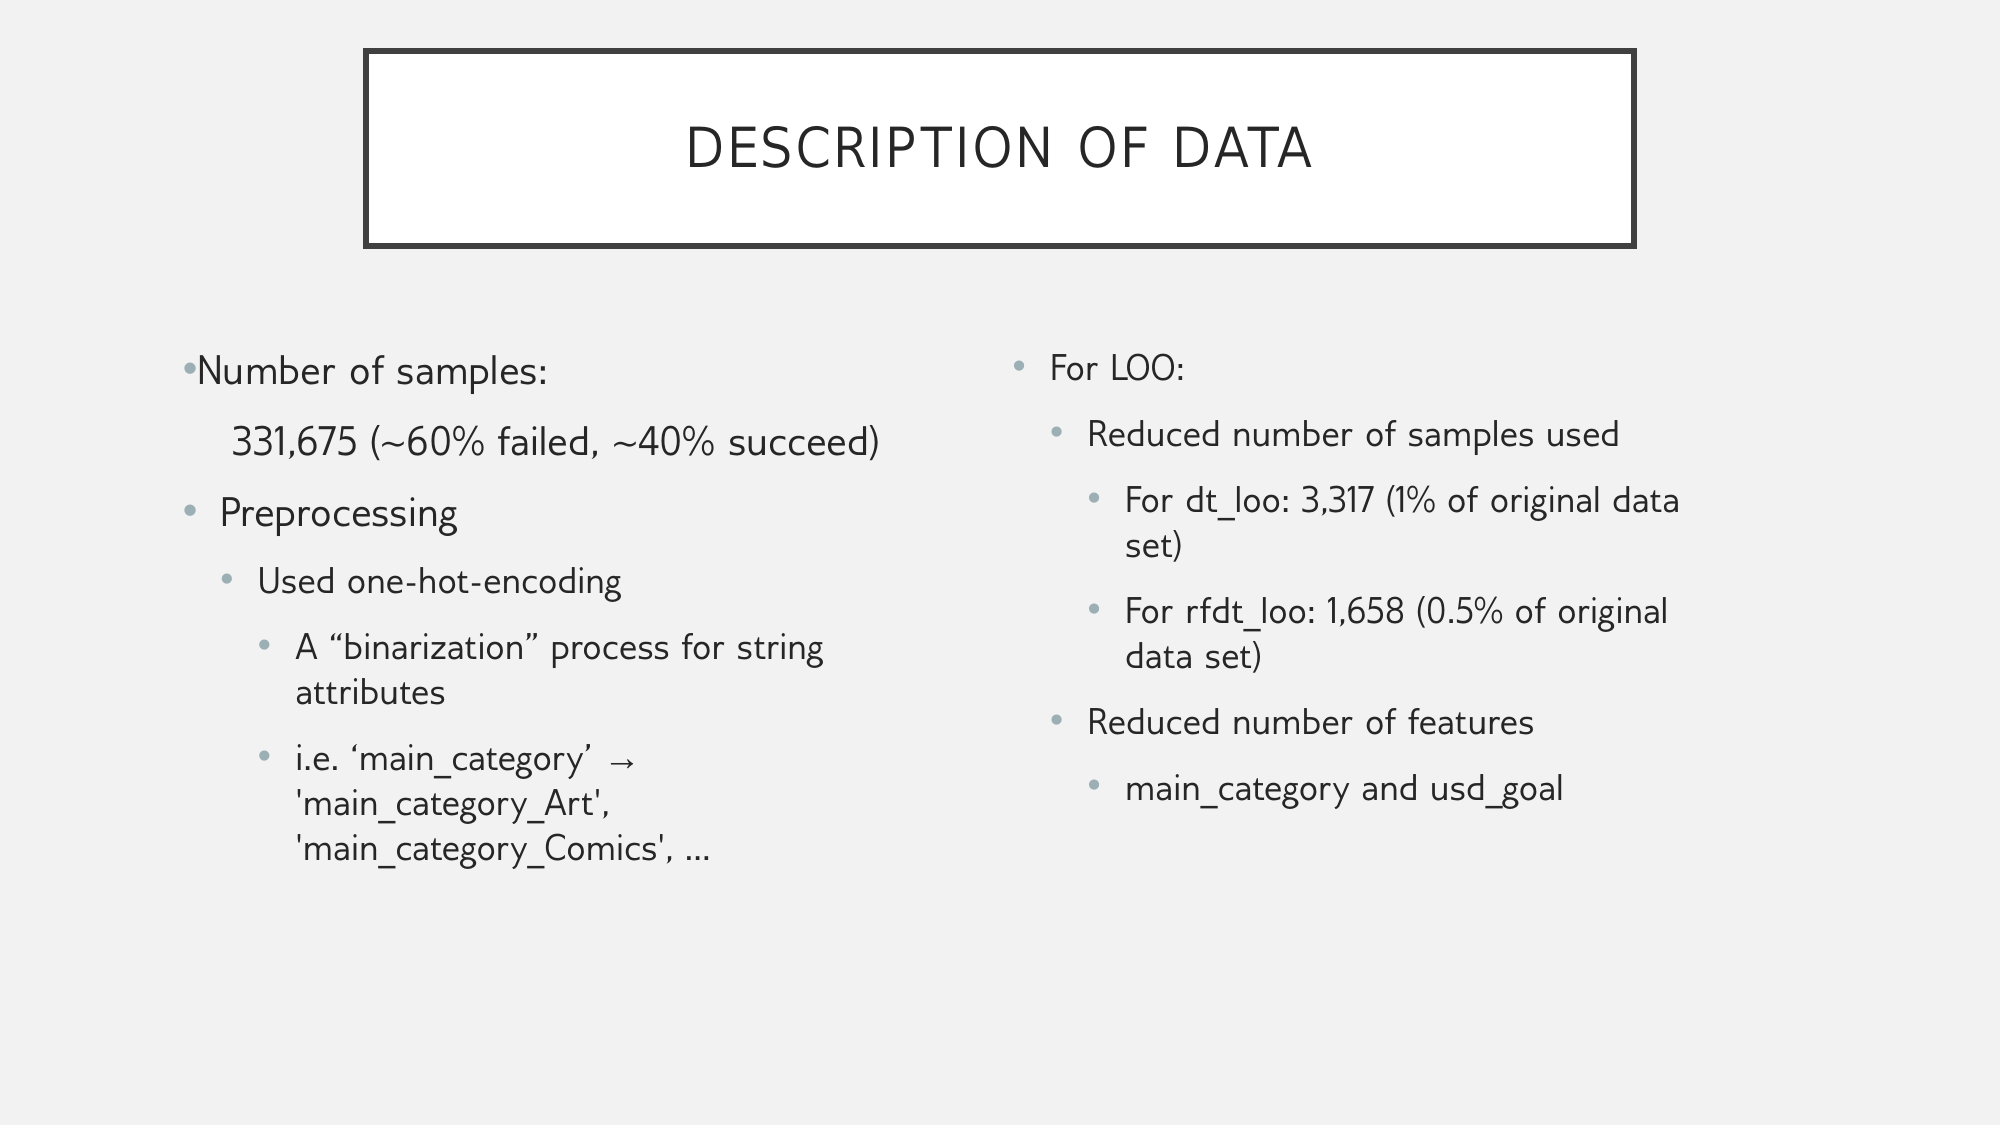

# DESCRIPTION OF DATA
Number of samples:
    331,675 (~60% failed, ~40% succeed)
Preprocessing
Used one-hot-encoding
A “binarization” process for string attributes
i.e. ‘main_category’ → 'main_category_Art', 'main_category_Comics', …

For LOO:
Reduced number of samples used
For dt_loo: 3,317 (1% of original data set)
For rfdt_loo: 1,658 (0.5% of original data set)
Reduced number of features
main_category and usd_goal